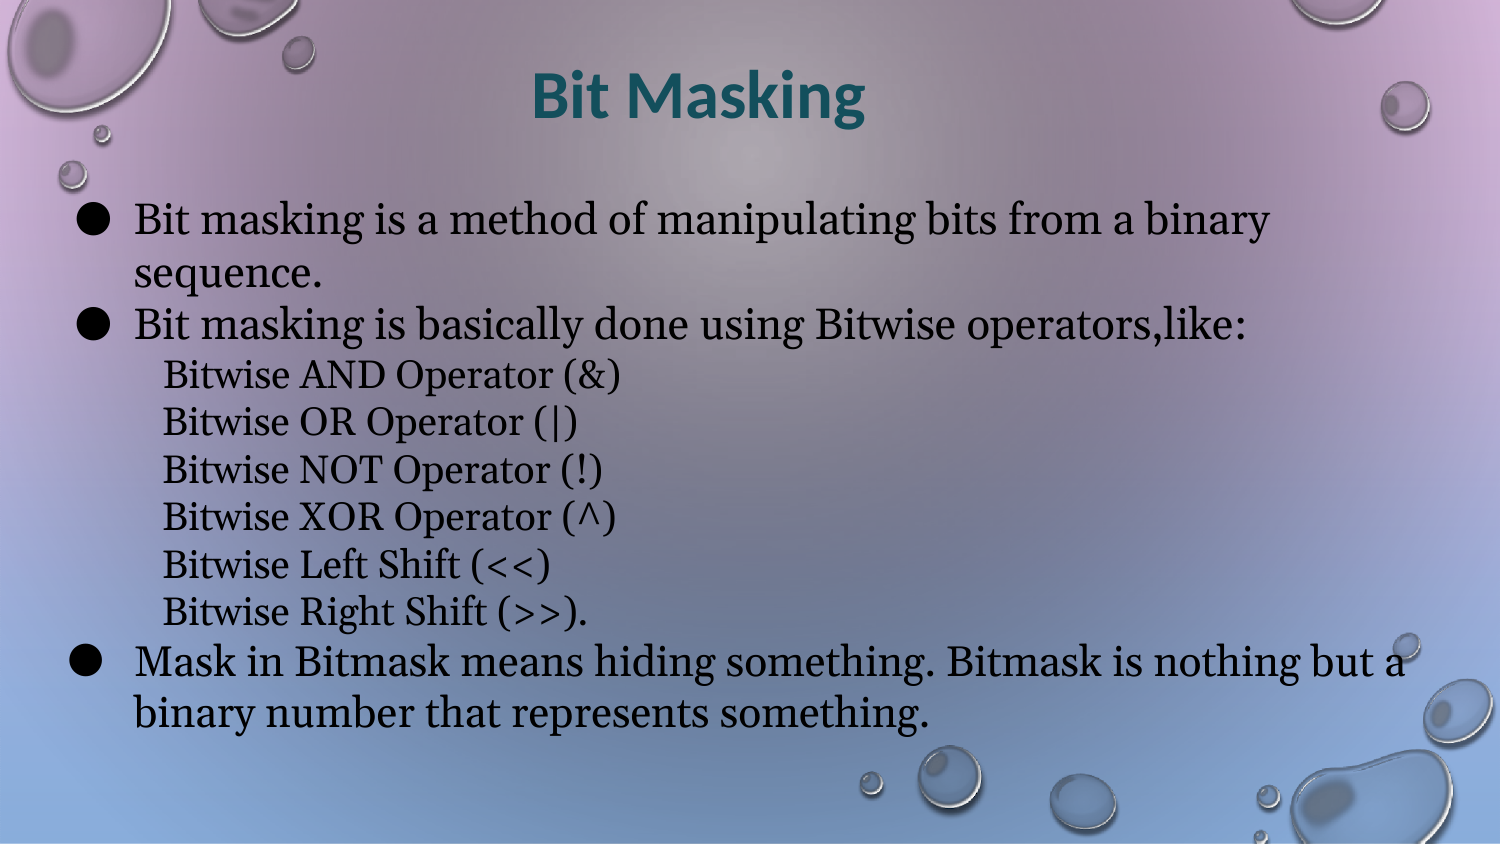

# Bit Masking
Bit masking is a method of manipulating bits from a binary sequence.
Bit masking is basically done using Bitwise operators,like:
           Bitwise AND Operator (&)
   Bitwise OR Operator (|)
   Bitwise NOT Operator (!)
   Bitwise XOR Operator (^)
   Bitwise Left Shift (<<)
   Bitwise Right Shift (>>).
Mask in Bitmask means hiding something. Bitmask is nothing but a binary number that represents something.